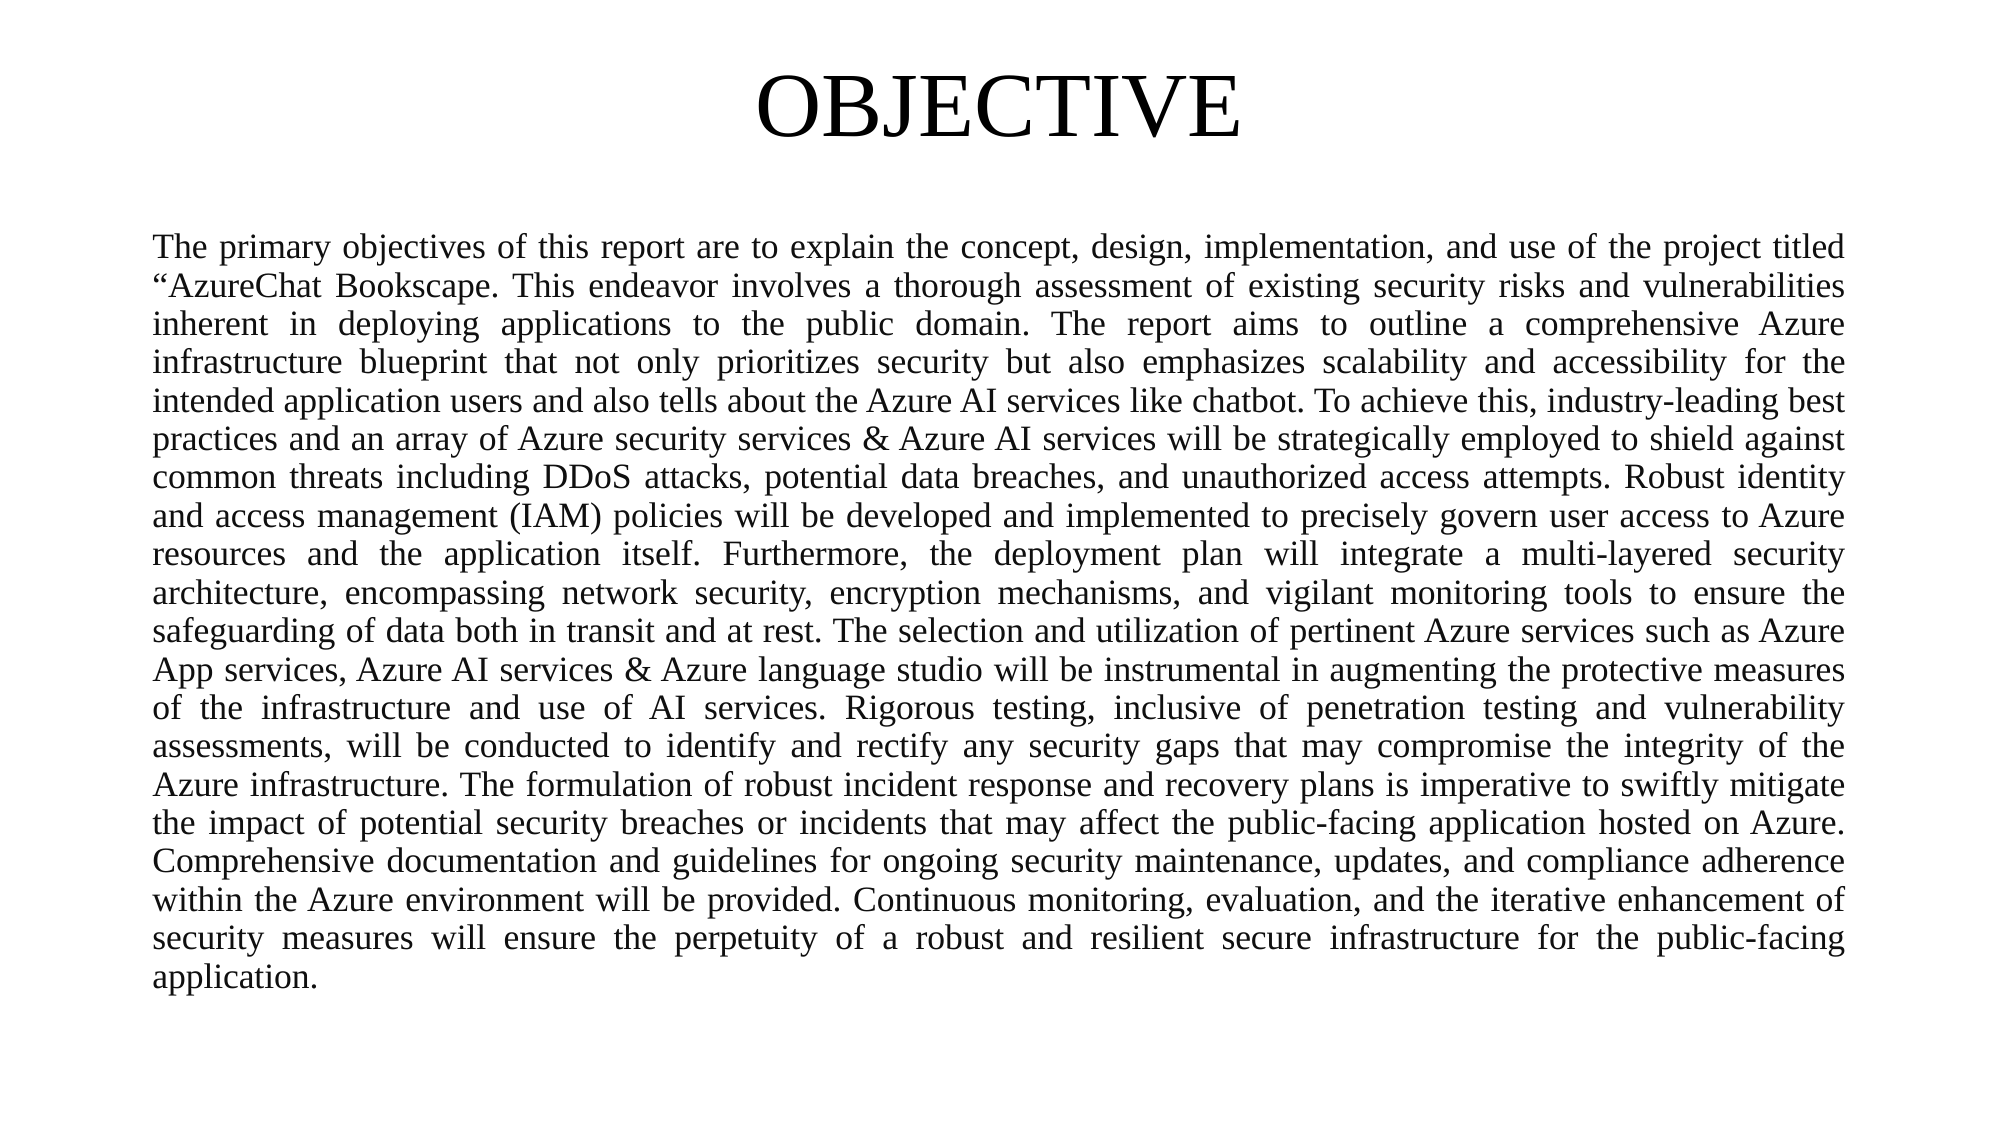

# OBJECTIVE
The primary objectives of this report are to explain the concept, design, implementation, and use of the project titled “AzureChat Bookscape. This endeavor involves a thorough assessment of existing security risks and vulnerabilities inherent in deploying applications to the public domain. The report aims to outline a comprehensive Azure infrastructure blueprint that not only prioritizes security but also emphasizes scalability and accessibility for the intended application users and also tells about the Azure AI services like chatbot. To achieve this, industry-leading best practices and an array of Azure security services & Azure AI services will be strategically employed to shield against common threats including DDoS attacks, potential data breaches, and unauthorized access attempts. Robust identity and access management (IAM) policies will be developed and implemented to precisely govern user access to Azure resources and the application itself. Furthermore, the deployment plan will integrate a multi-layered security architecture, encompassing network security, encryption mechanisms, and vigilant monitoring tools to ensure the safeguarding of data both in transit and at rest. The selection and utilization of pertinent Azure services such as Azure App services, Azure AI services & Azure language studio will be instrumental in augmenting the protective measures of the infrastructure and use of AI services. Rigorous testing, inclusive of penetration testing and vulnerability assessments, will be conducted to identify and rectify any security gaps that may compromise the integrity of the Azure infrastructure. The formulation of robust incident response and recovery plans is imperative to swiftly mitigate the impact of potential security breaches or incidents that may affect the public-facing application hosted on Azure. Comprehensive documentation and guidelines for ongoing security maintenance, updates, and compliance adherence within the Azure environment will be provided. Continuous monitoring, evaluation, and the iterative enhancement of security measures will ensure the perpetuity of a robust and resilient secure infrastructure for the public-facing application.